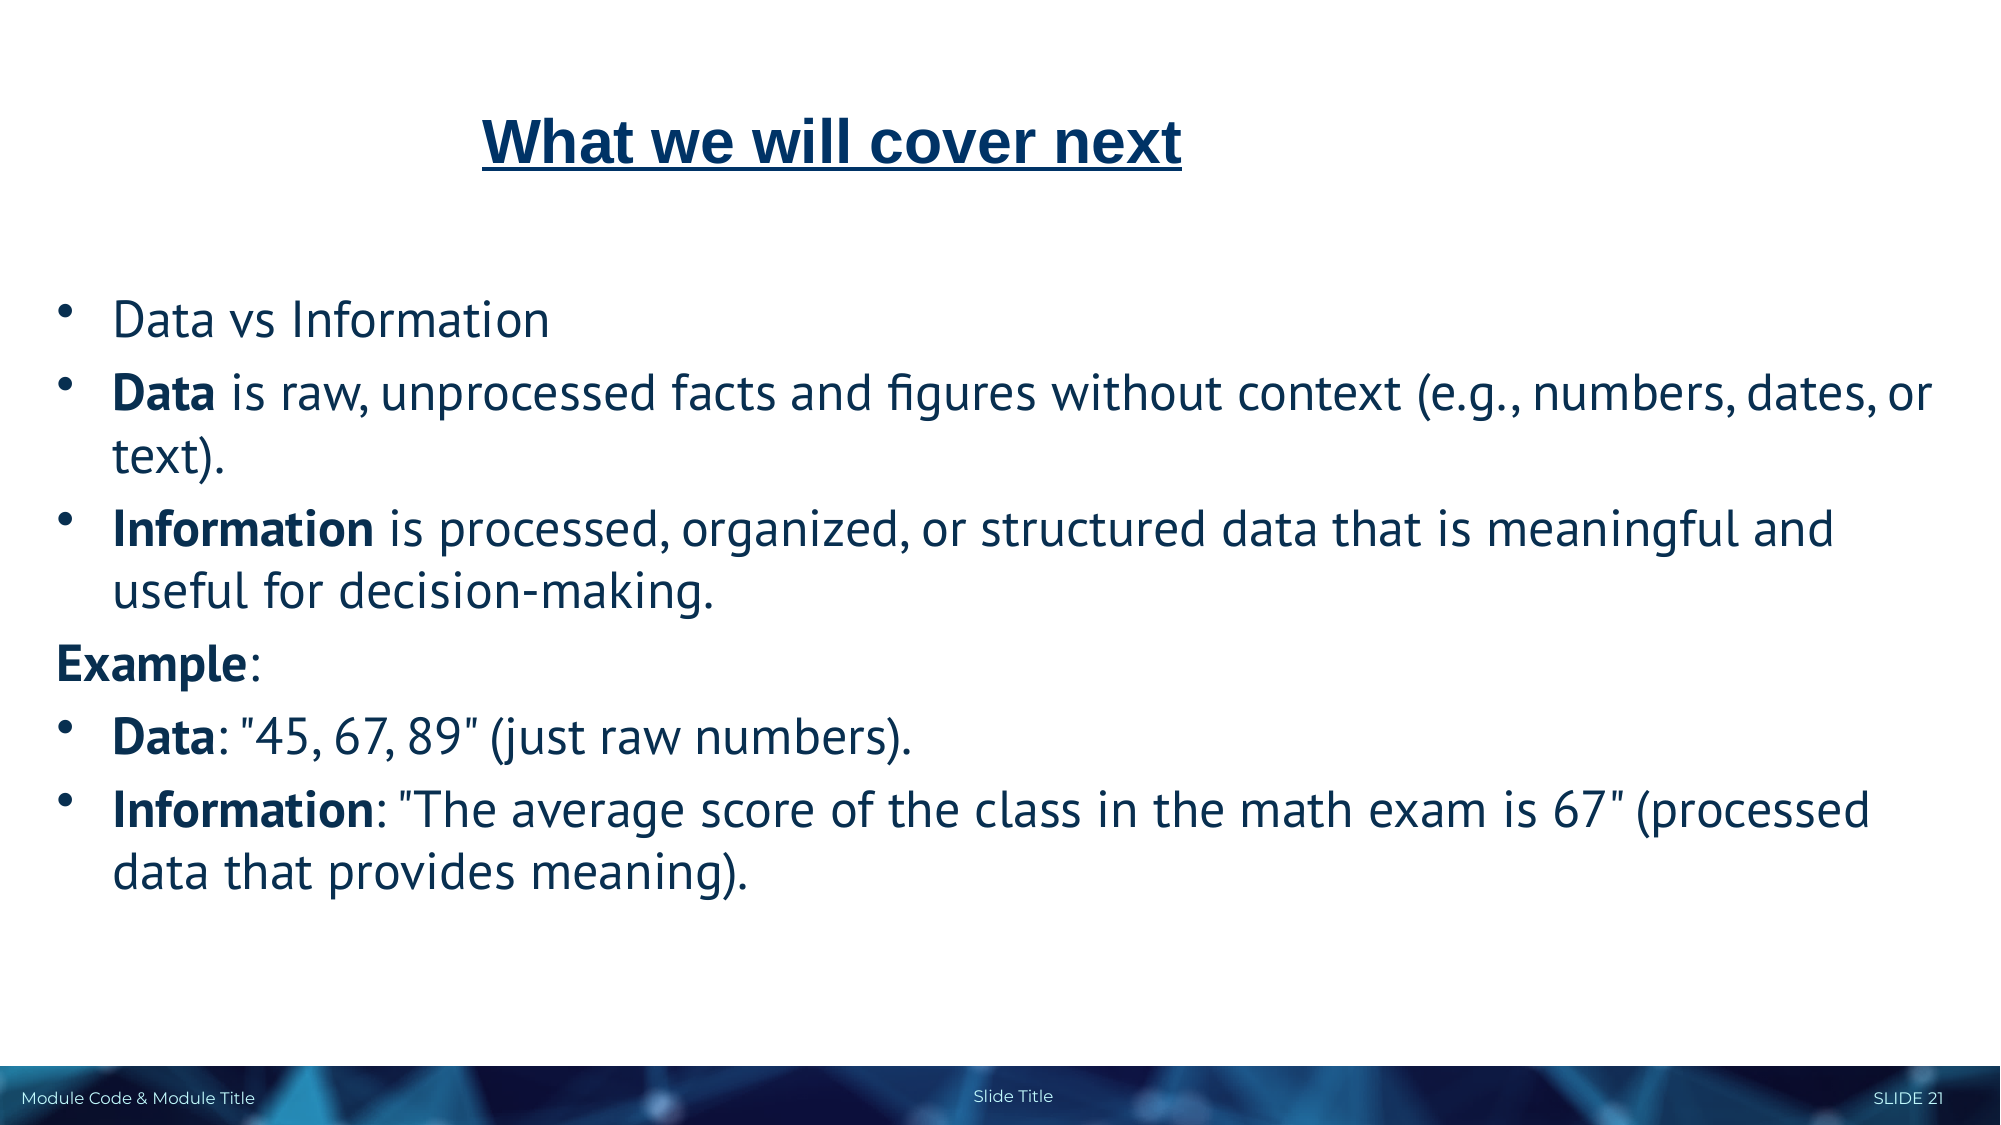

# What we will cover next
Data vs Information
Data is raw, unprocessed facts and figures without context (e.g., numbers, dates, or text).
Information is processed, organized, or structured data that is meaningful and useful for decision-making.
Example:
Data: "45, 67, 89" (just raw numbers).
Information: "The average score of the class in the math exam is 67" (processed data that provides meaning).